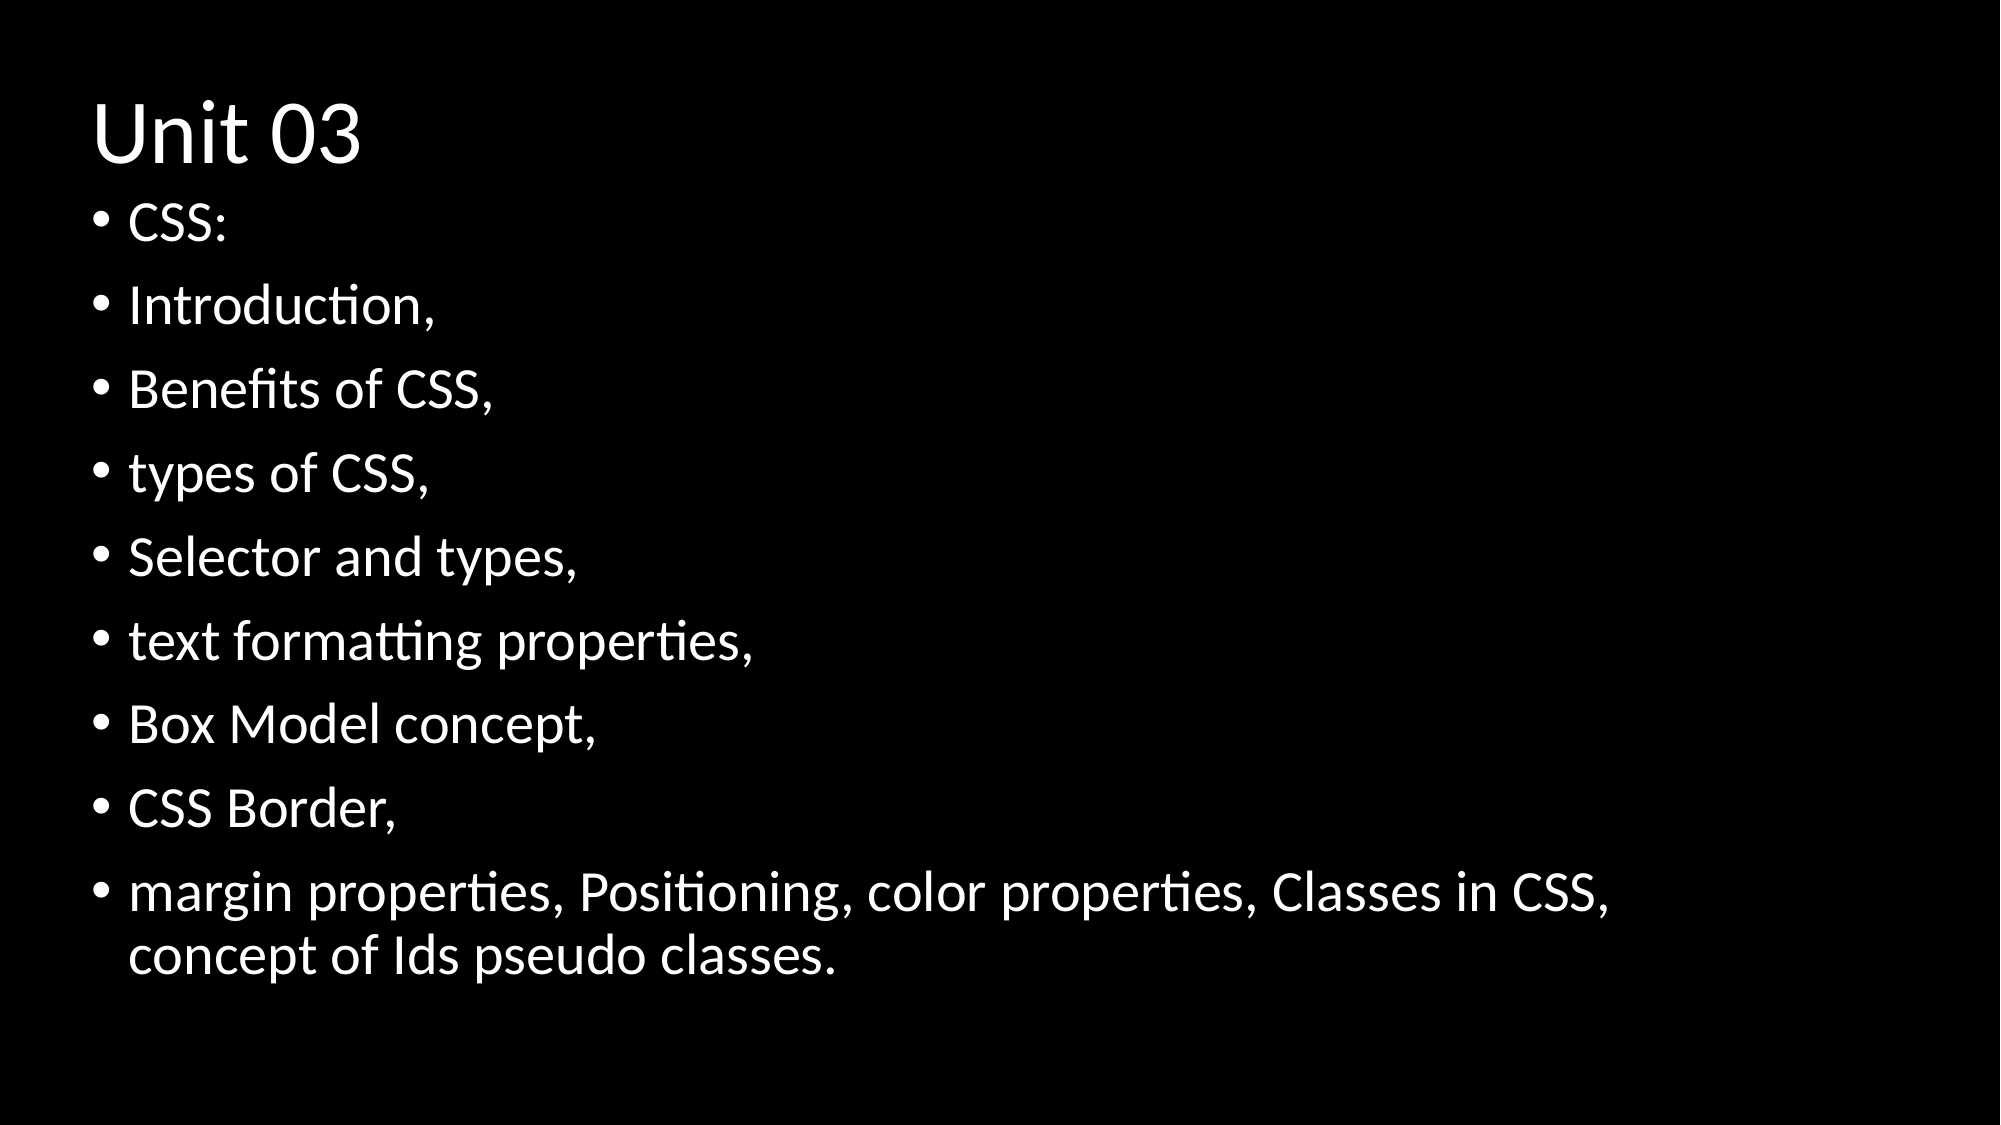

# Unit 03
CSS:
Introduction,
Benefits of CSS,
types of CSS,
Selector and types,
text formatting properties,
Box Model concept,
CSS Border,
margin properties, Positioning, color properties, Classes in CSS, concept of Ids pseudo classes.